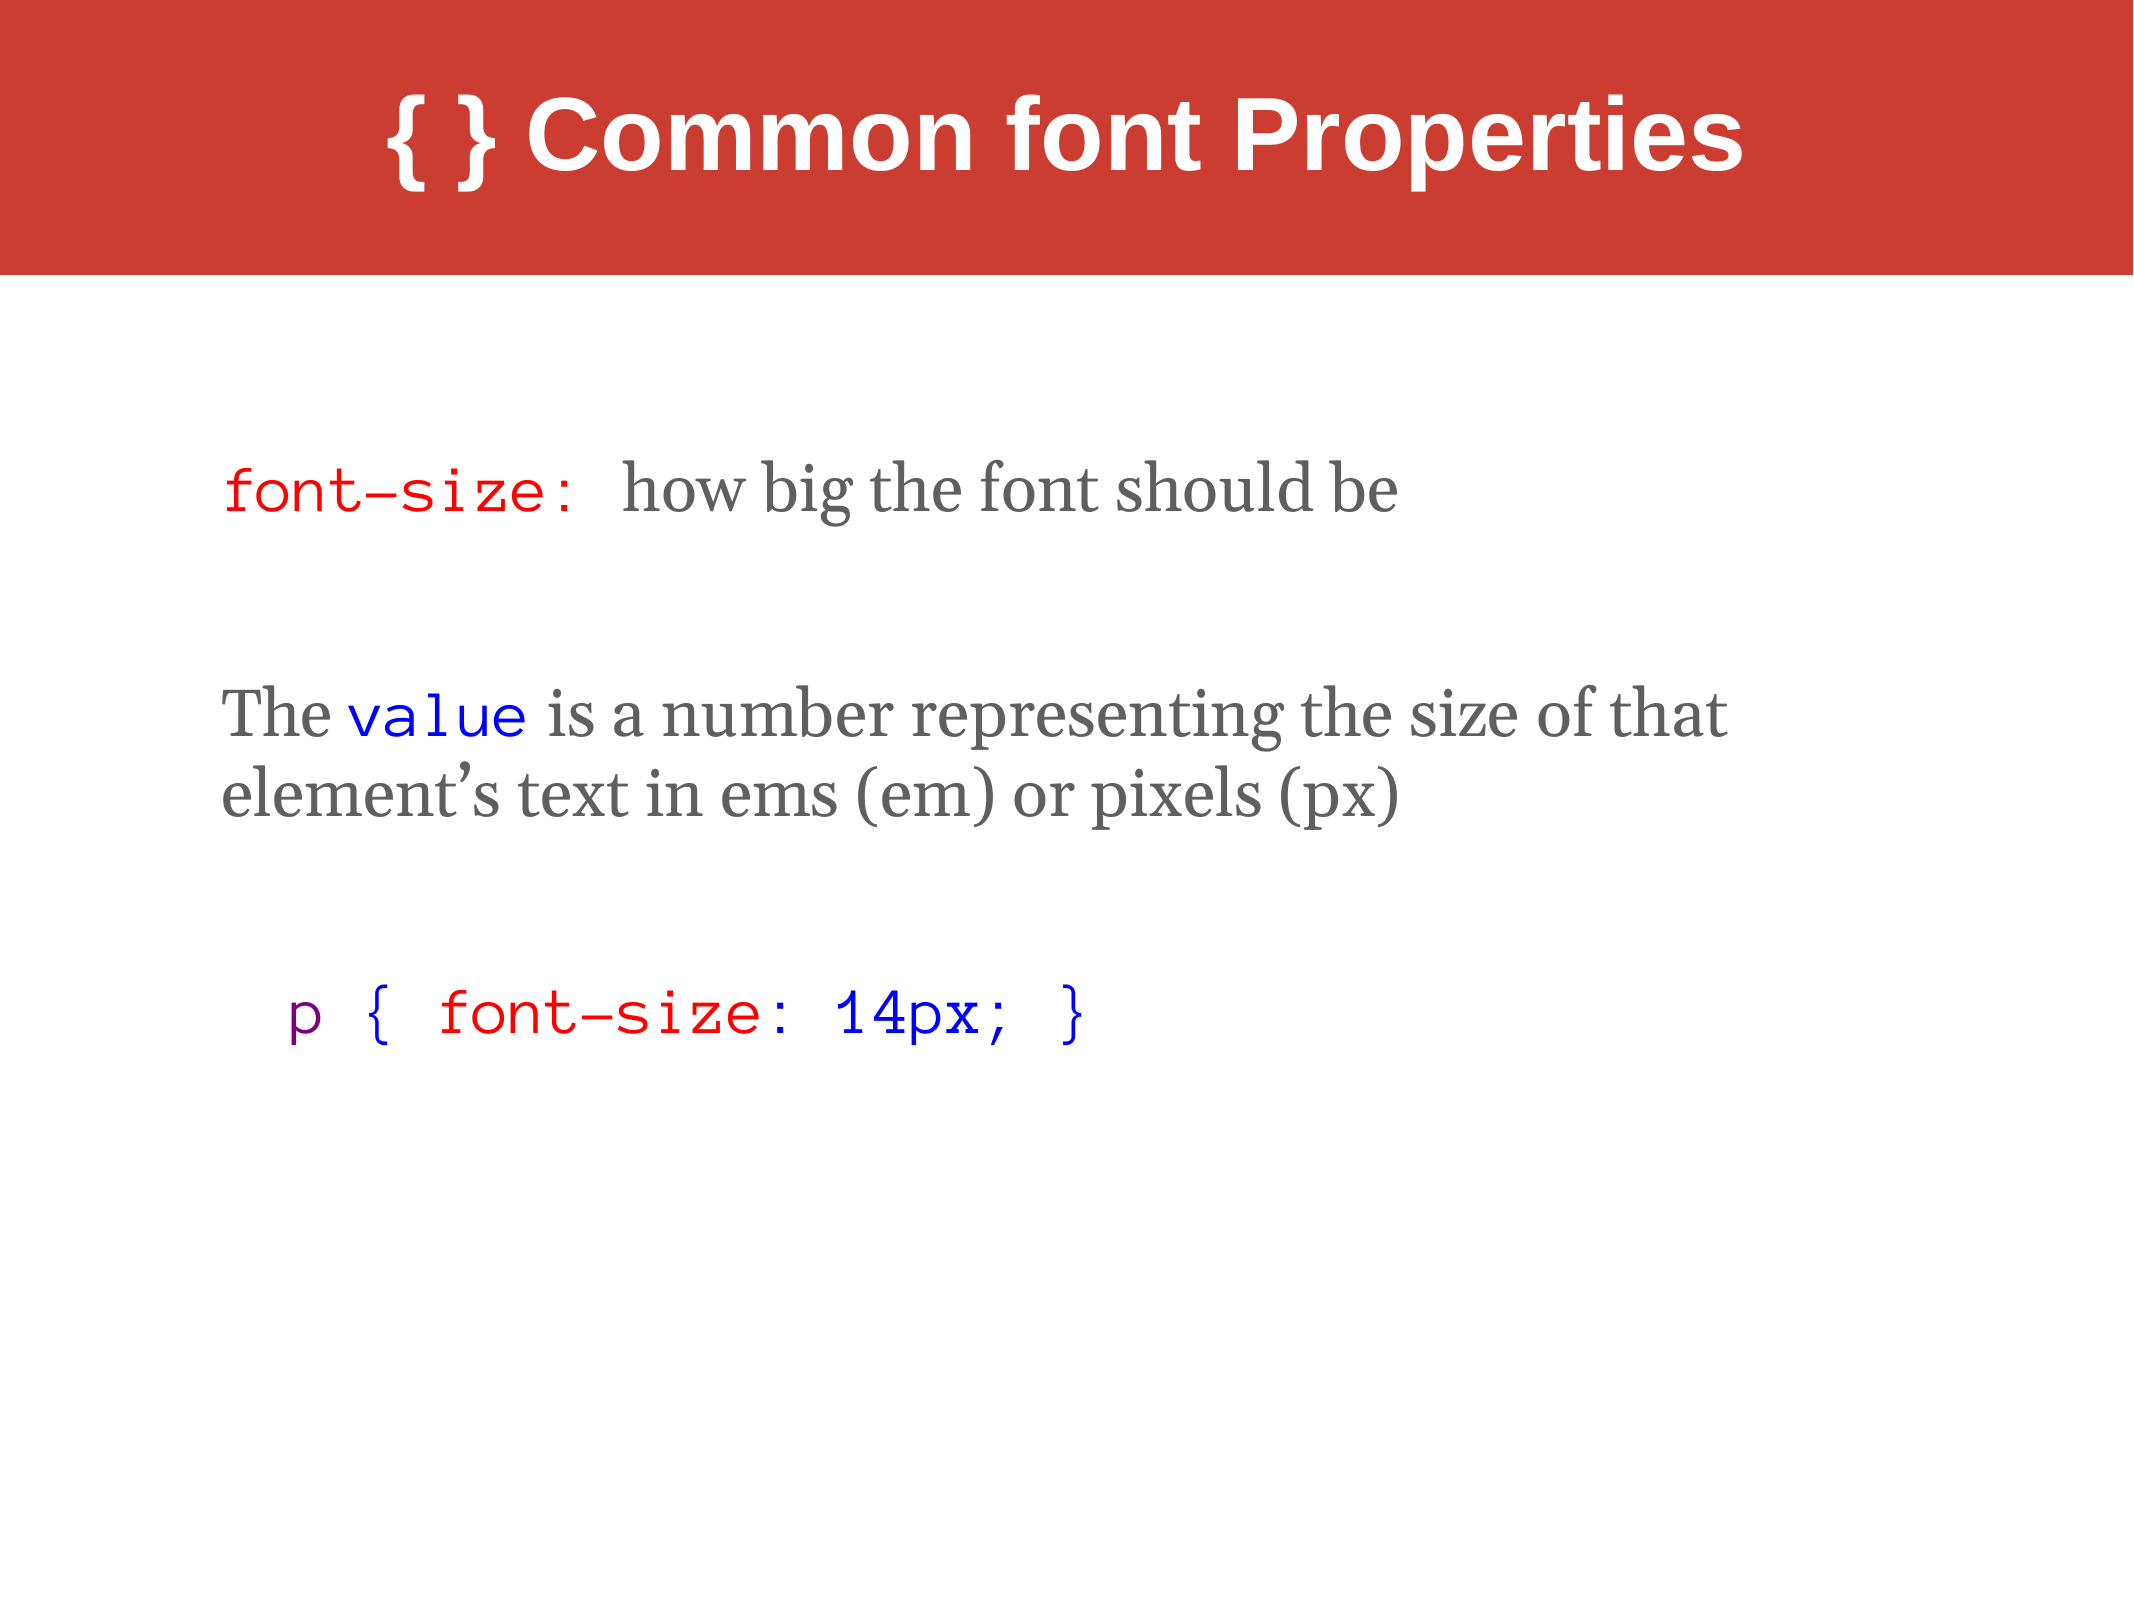

# { } Common font Properties

font-size: how big the font should be

The value is a number representing the size of that element’s text in ems (em) or pixels (px)

	p { font-size: 14px; }